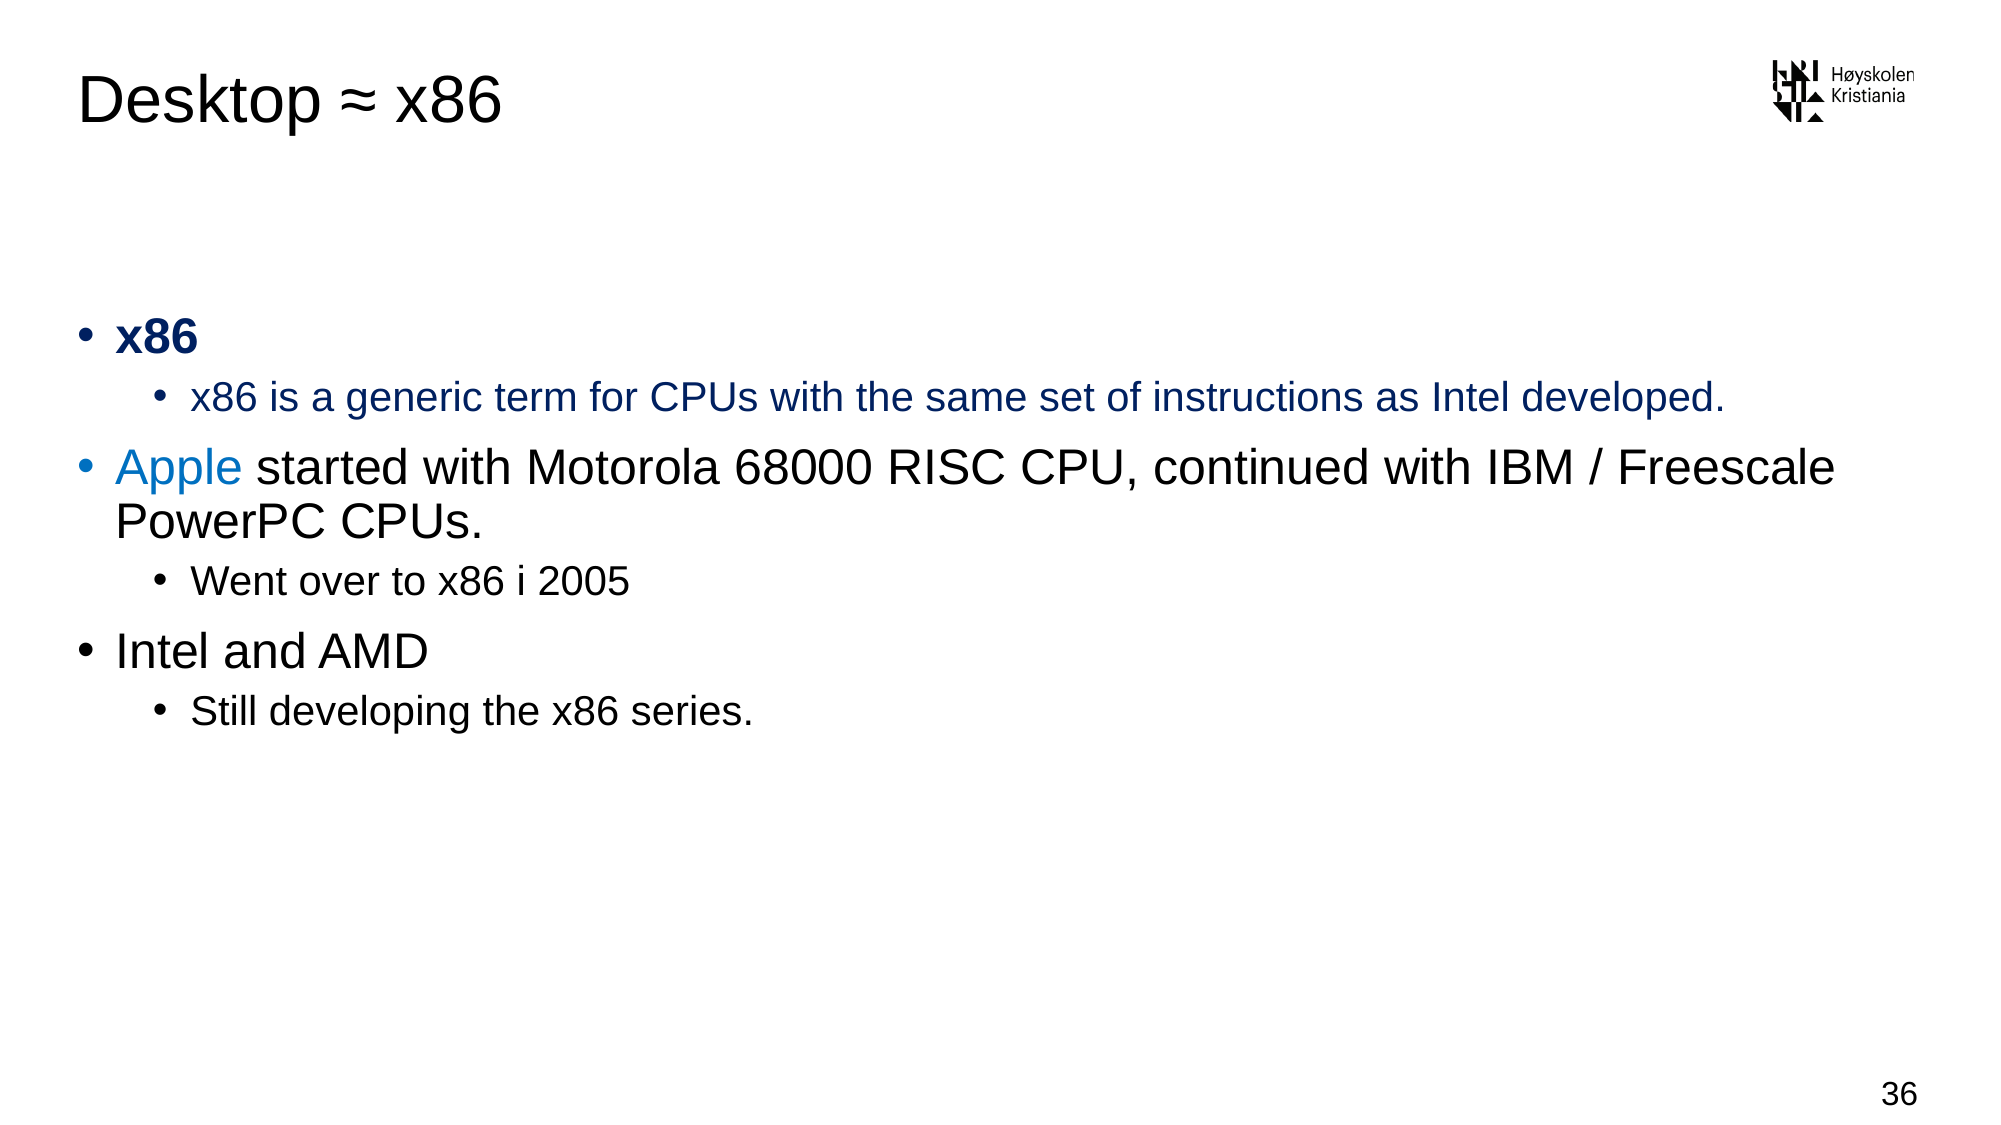

# Desktop ≈ x86
x86
x86 is a generic term for CPUs with the same set of instructions as Intel developed.
Apple started with Motorola 68000 RISC CPU, continued with IBM / Freescale PowerPC CPUs.
Went over to x86 i 2005
Intel and AMD
Still developing the x86 series.